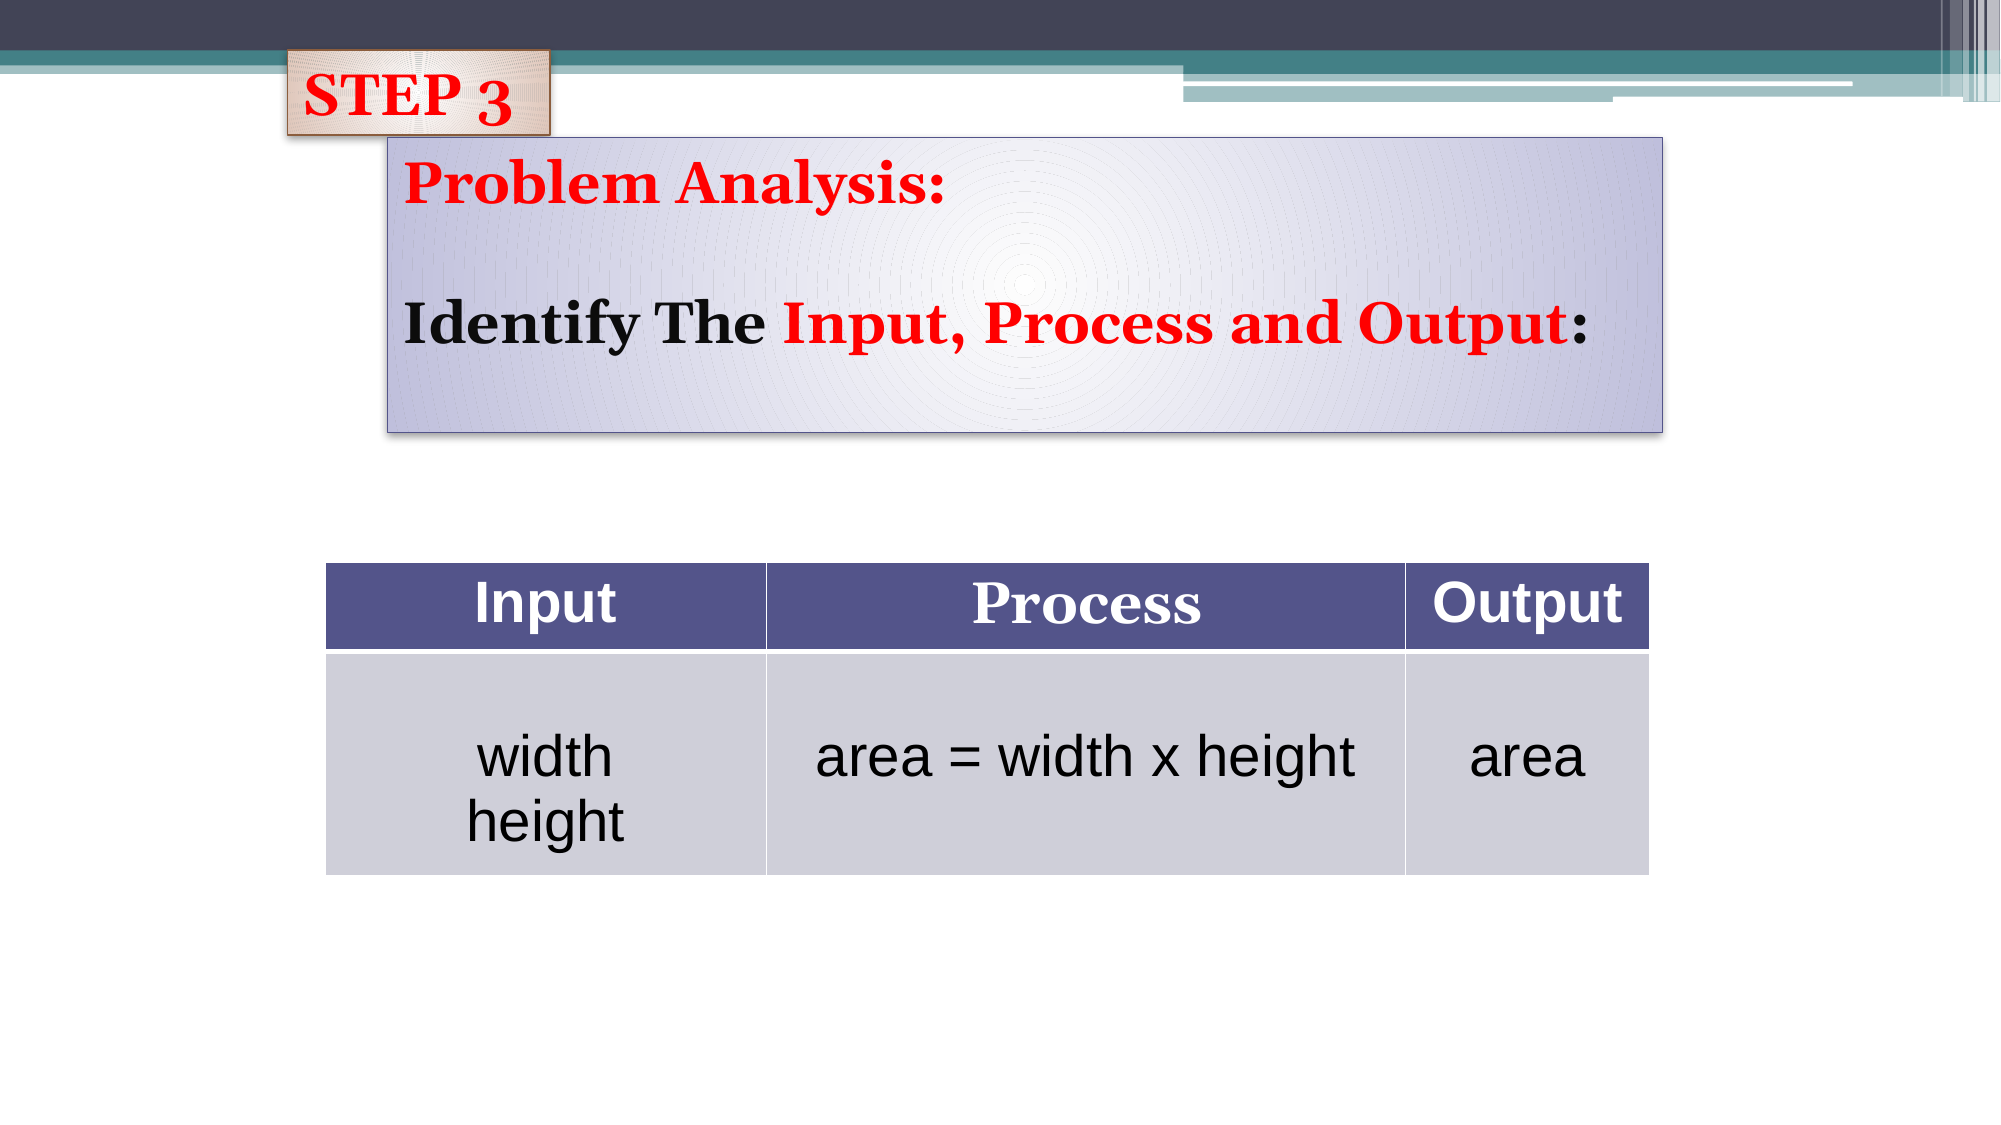

STEP 3
Problem Analysis:

Identify The Input, Process and Output:

| Input | Process | Output |
| --- | --- | --- |
| width height | area = width x height | area |